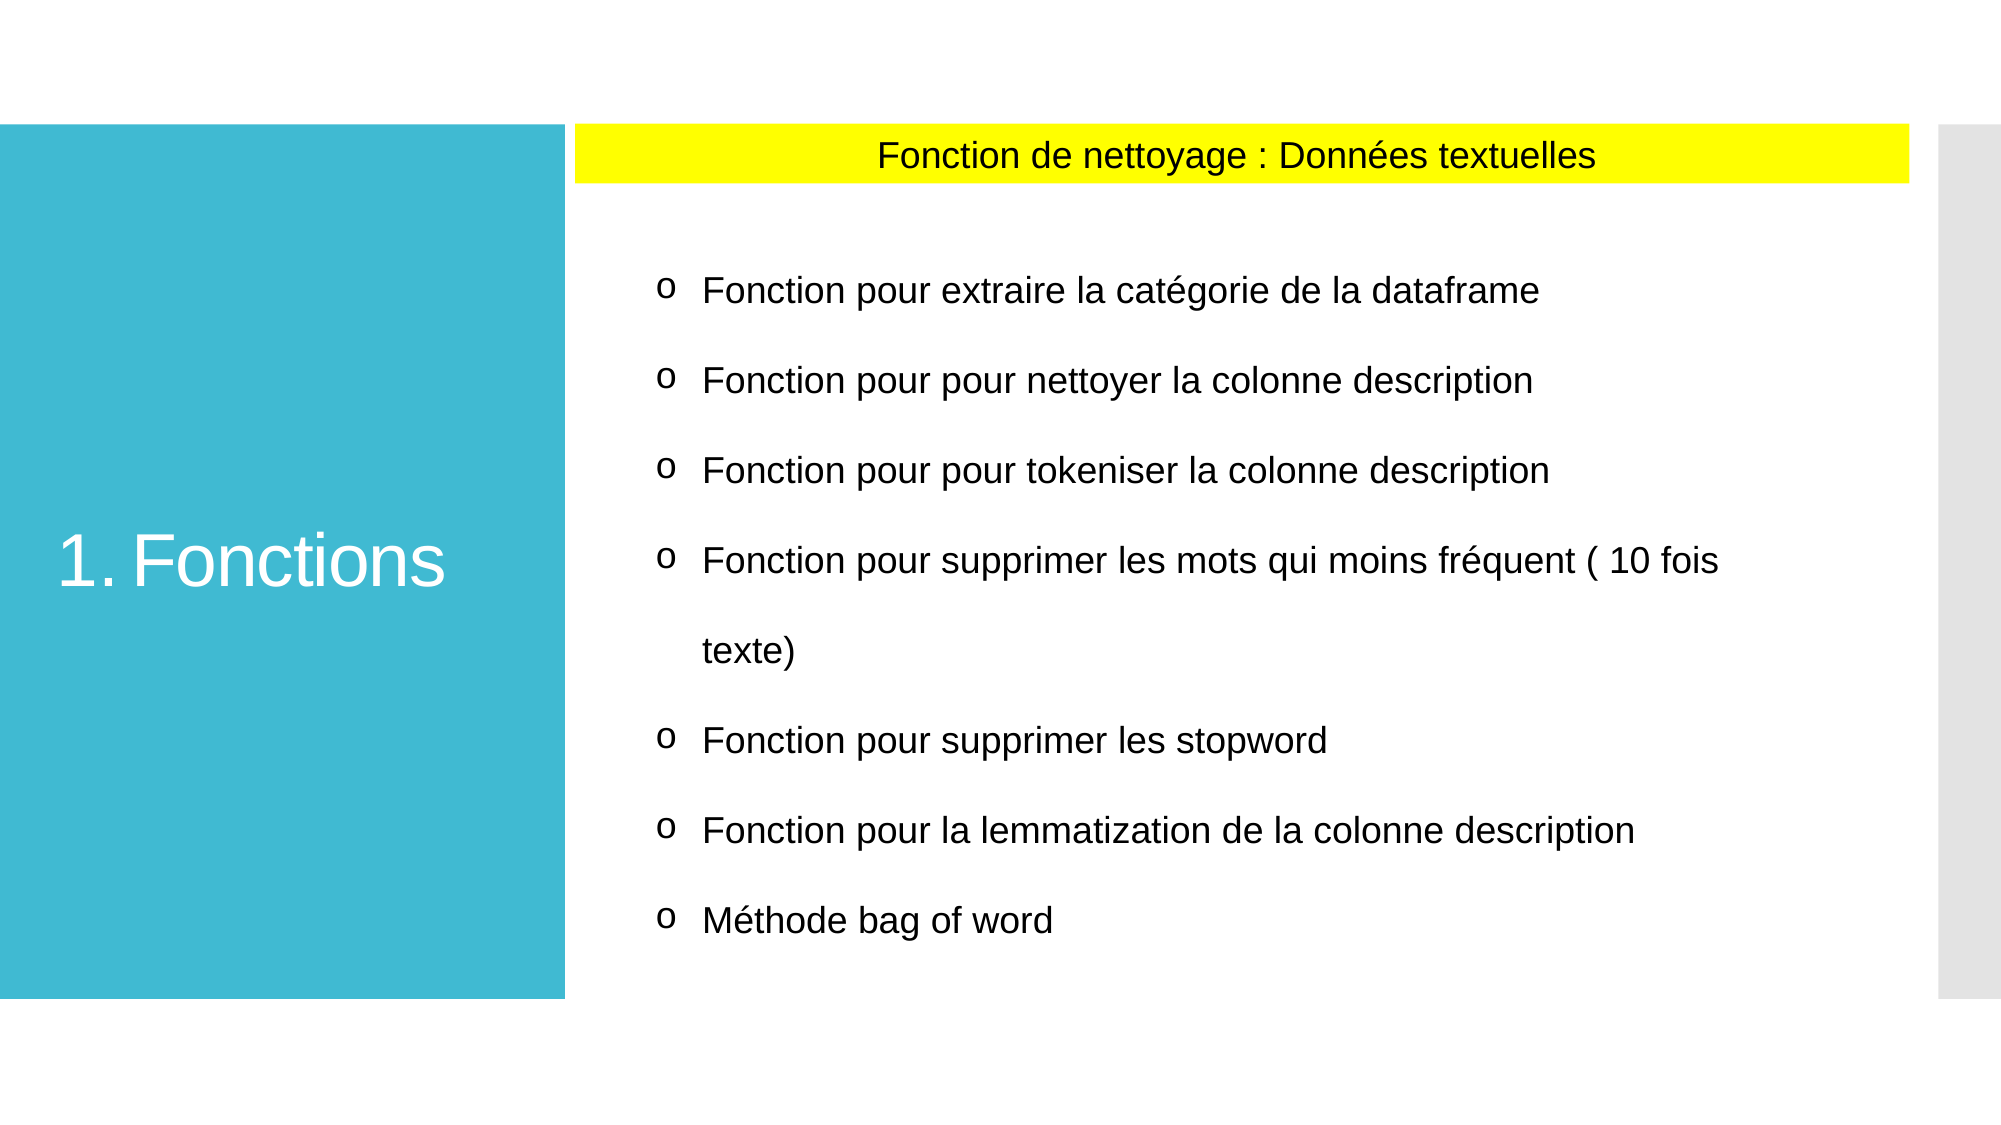

Fonction de nettoyage : Données textuelles
# Fonctions
Fonction pour extraire la catégorie de la dataframe
Fonction pour pour nettoyer la colonne description
Fonction pour pour tokeniser la colonne description
Fonction pour supprimer les mots qui moins fréquent ( 10 fois texte)
Fonction pour supprimer les stopword
Fonction pour la lemmatization de la colonne description
Méthode bag of word